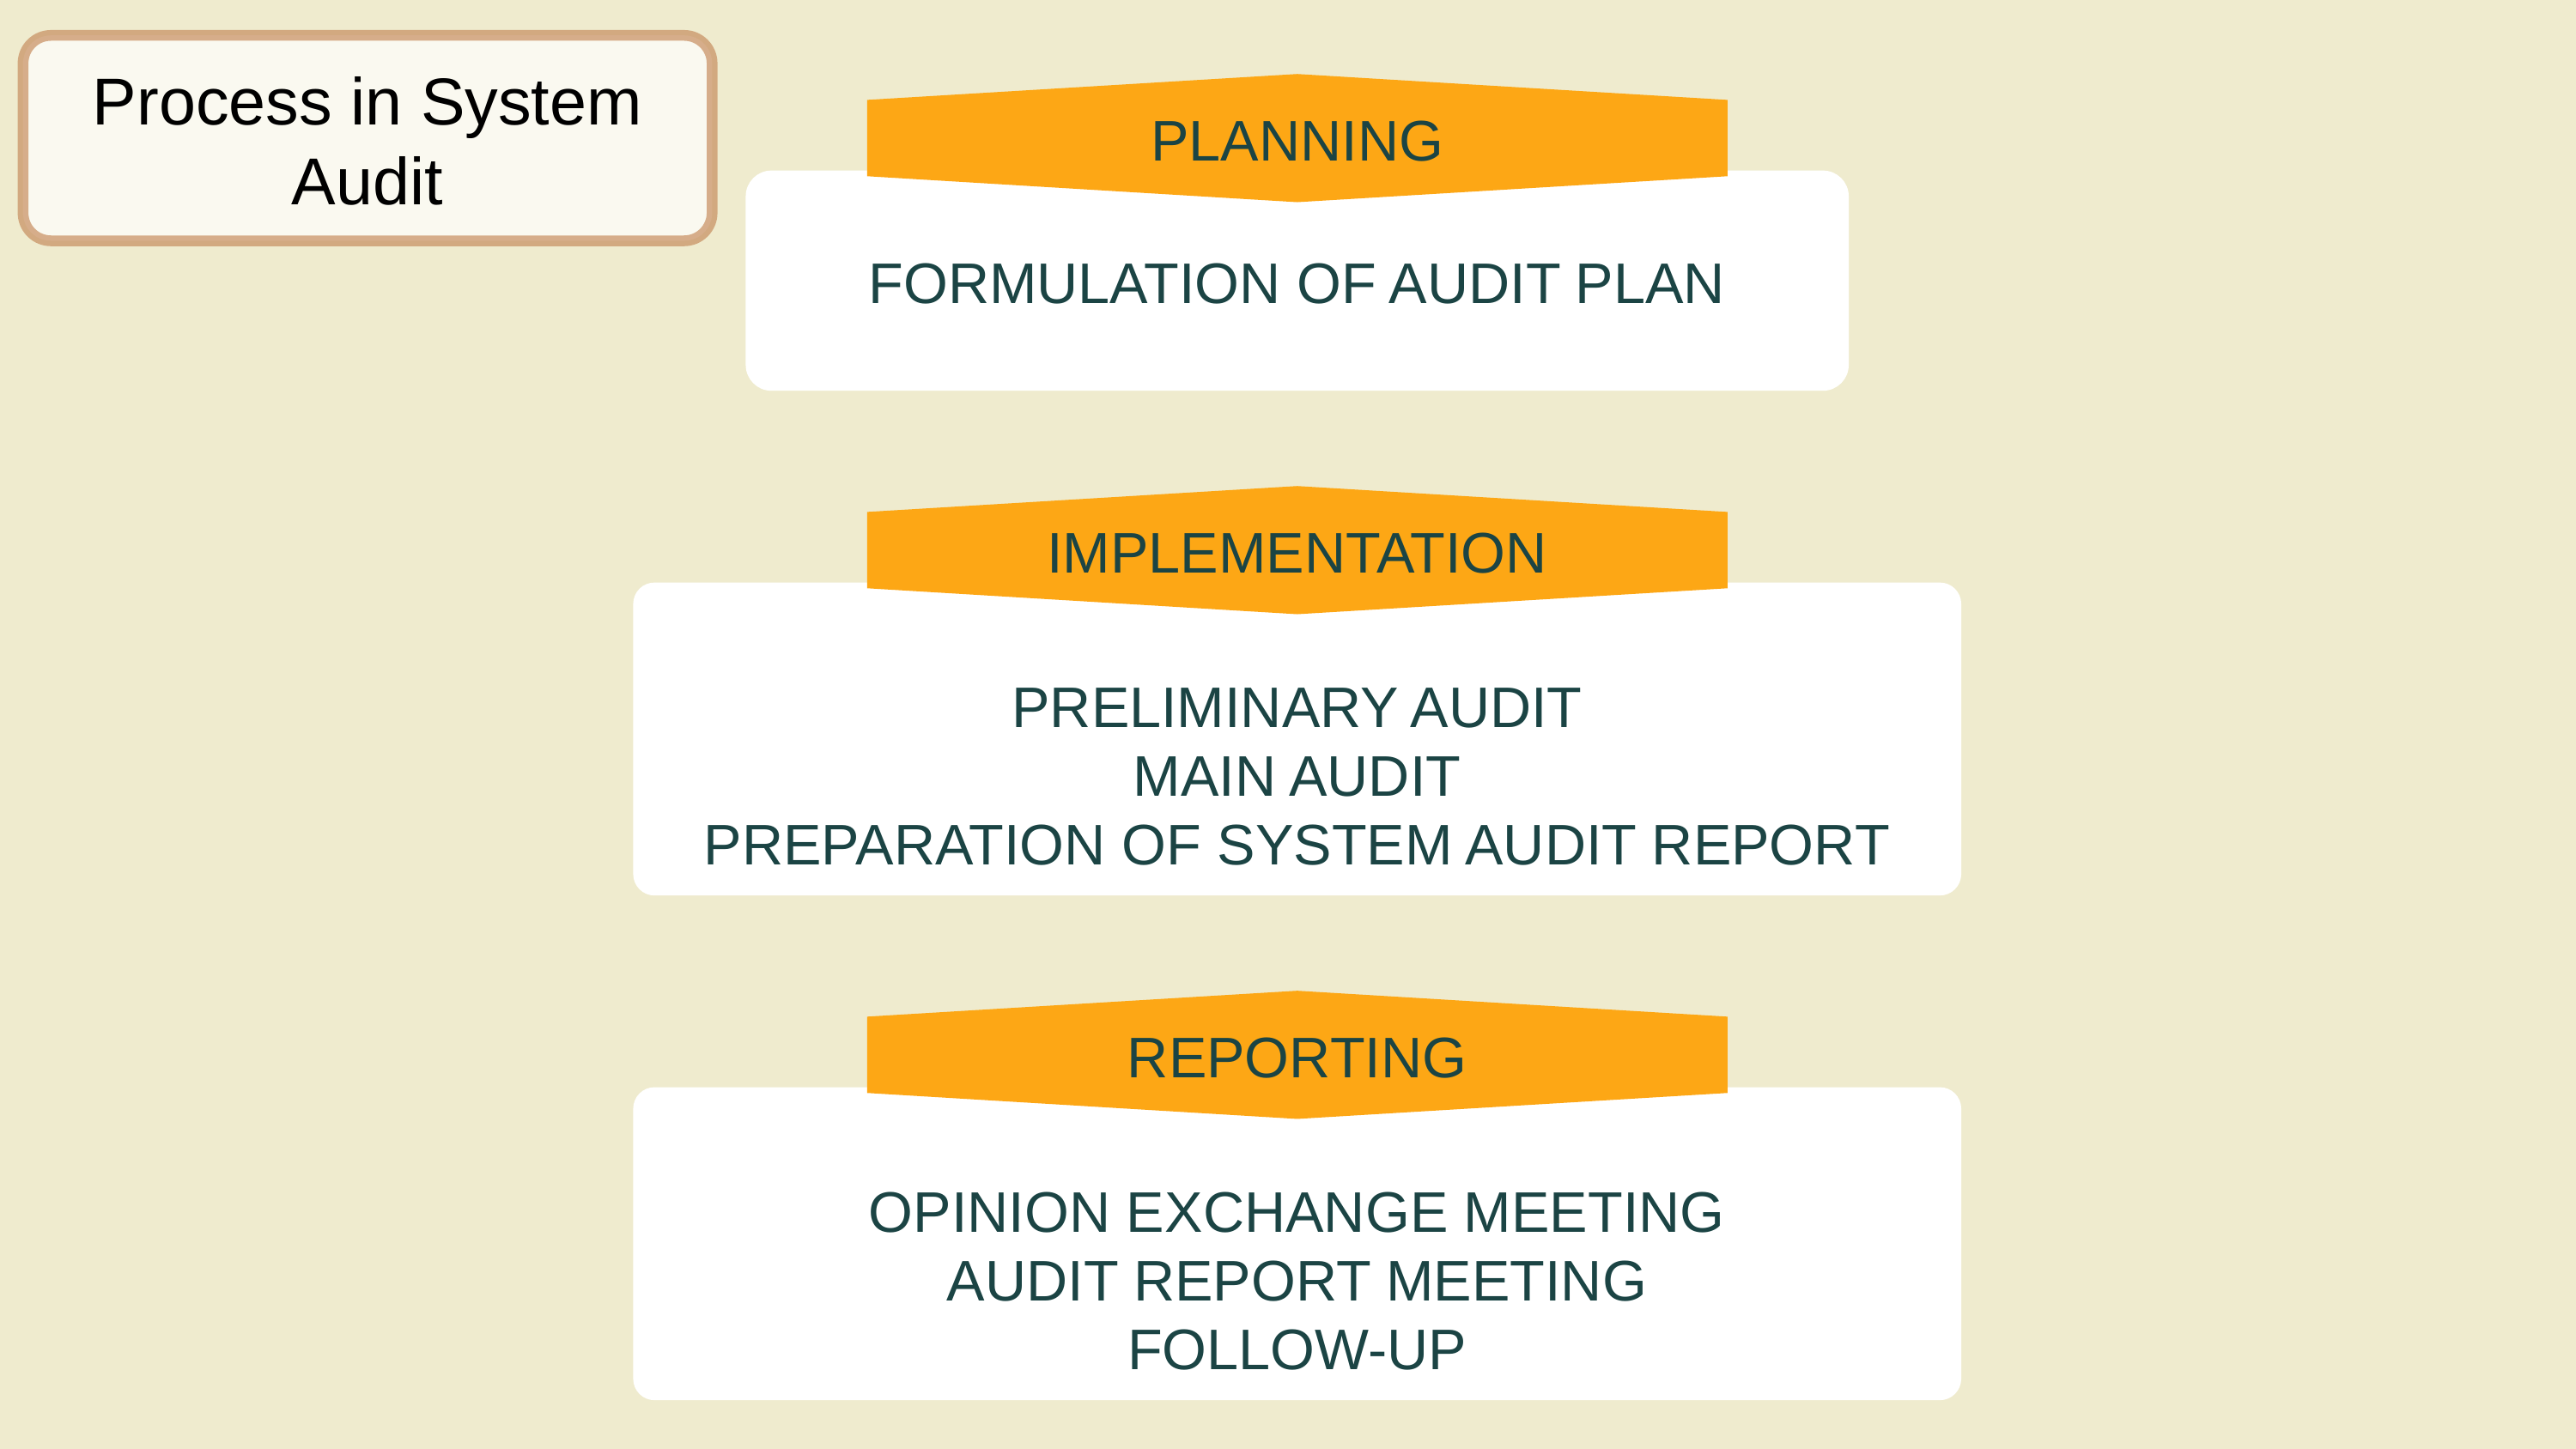

Process in System Audit

PLANNING

FORMULATION OF AUDIT PLAN

IMPLEMENTATION

PRELIMINARY AUDIT
MAIN AUDIT
PREPARATION OF SYSTEM AUDIT REPORT

REPORTING

OPINION EXCHANGE MEETING
AUDIT REPORT MEETING
FOLLOW-UP